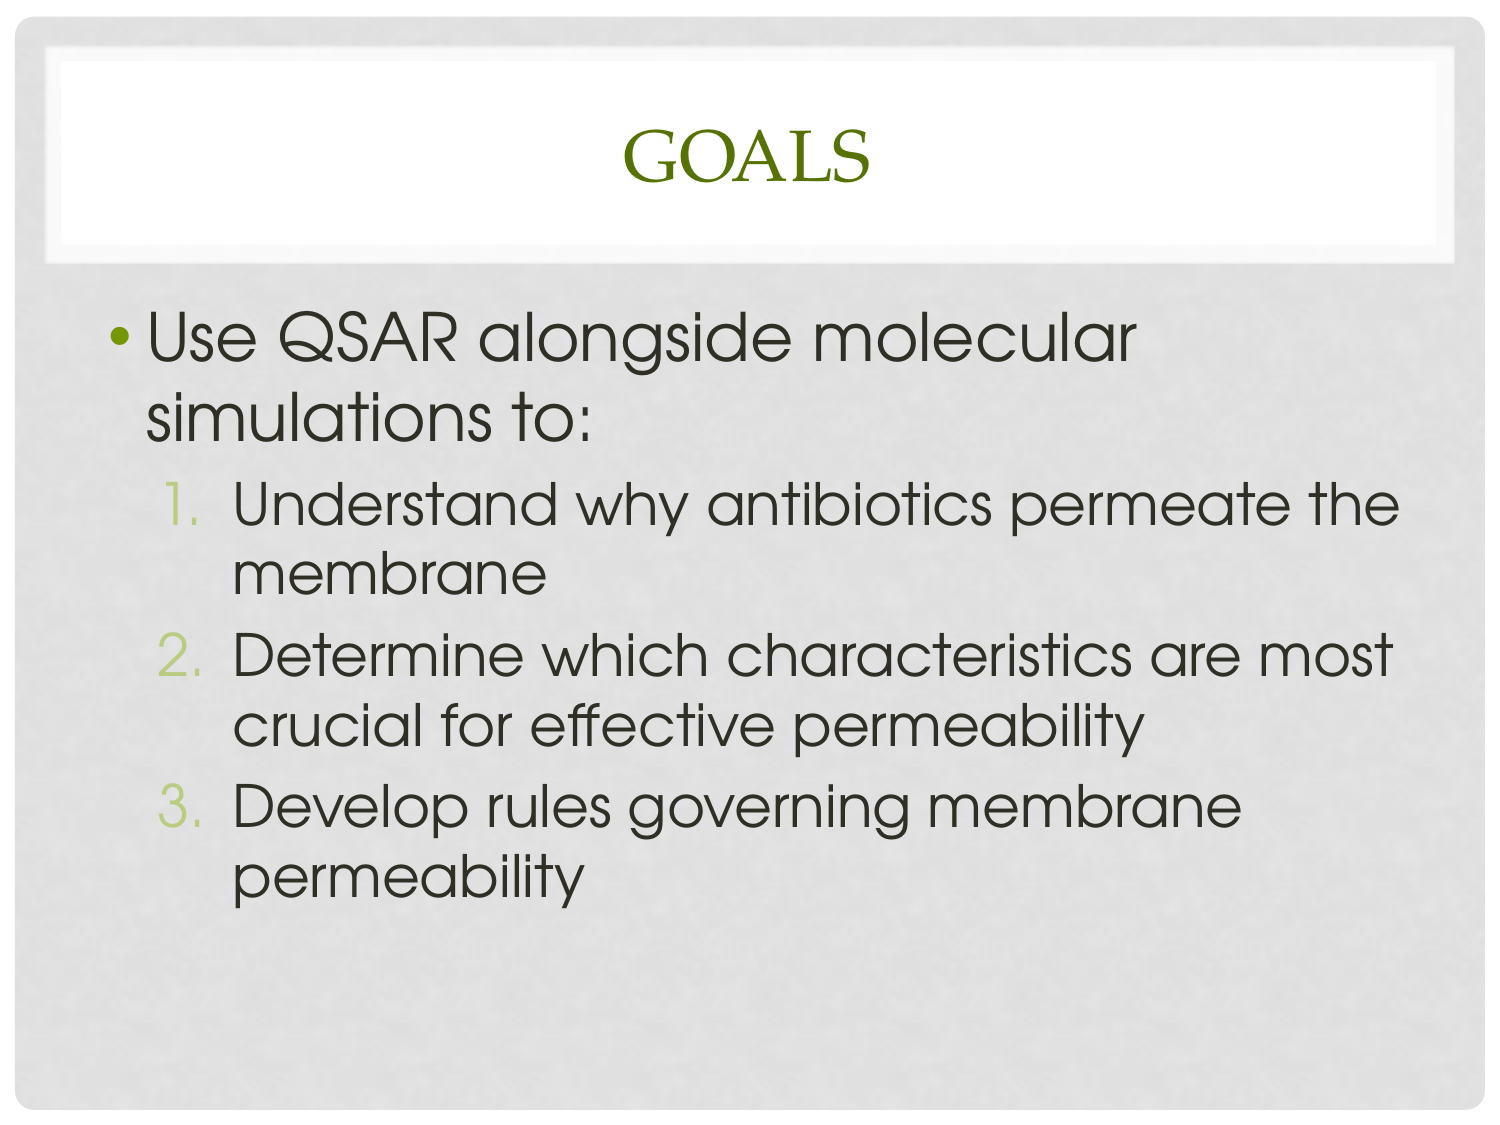

# Goals
Use QSAR alongside molecular simulations to:
Understand why antibiotics permeate the membrane
Determine which characteristics are most crucial for effective permeability
Develop rules governing membrane permeability